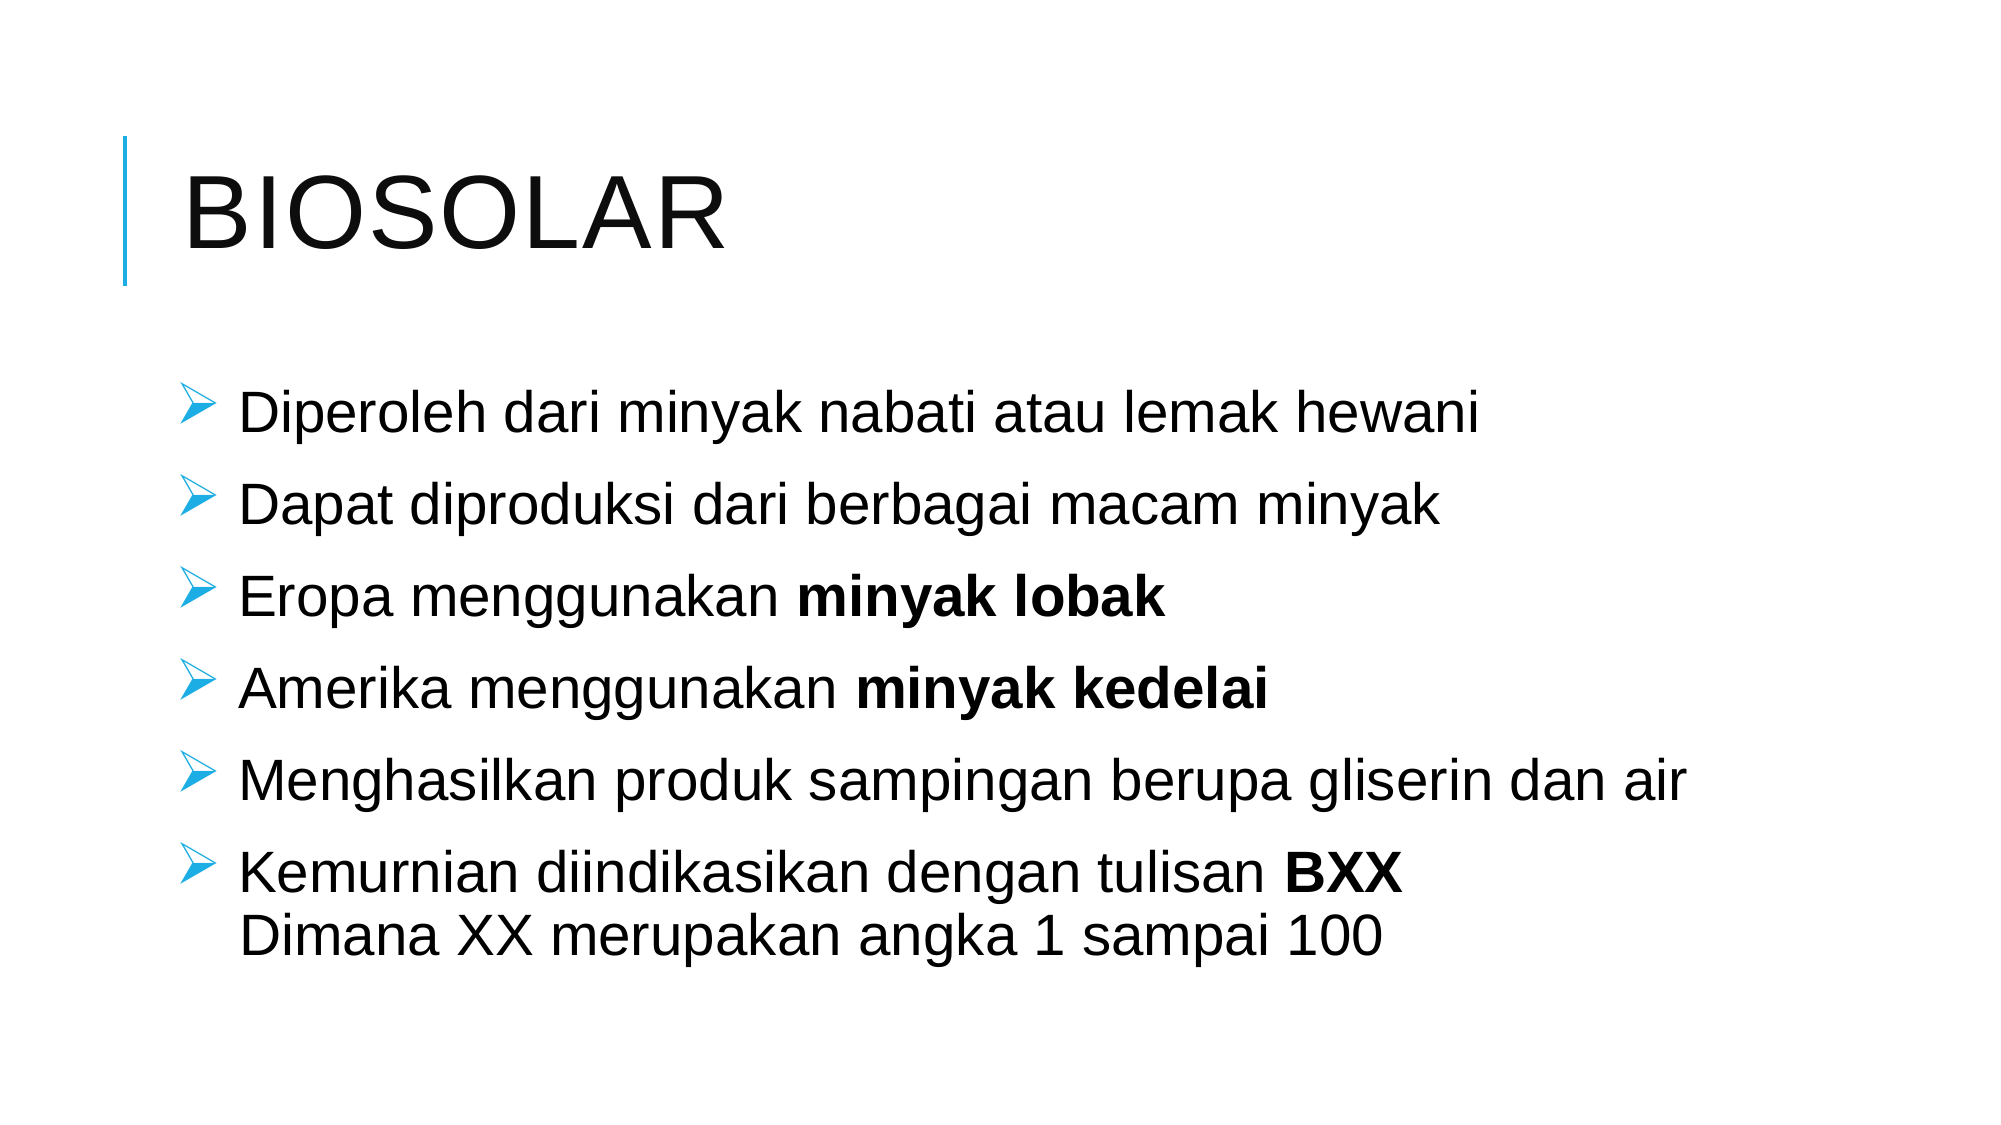

# BIOSOLAR
 Diperoleh dari minyak nabati atau lemak hewani
 Dapat diproduksi dari berbagai macam minyak
 Eropa menggunakan minyak lobak
 Amerika menggunakan minyak kedelai
 Menghasilkan produk sampingan berupa gliserin dan air
 Kemurnian diindikasikan dengan tulisan BXX
   Dimana XX merupakan angka 1 sampai 100